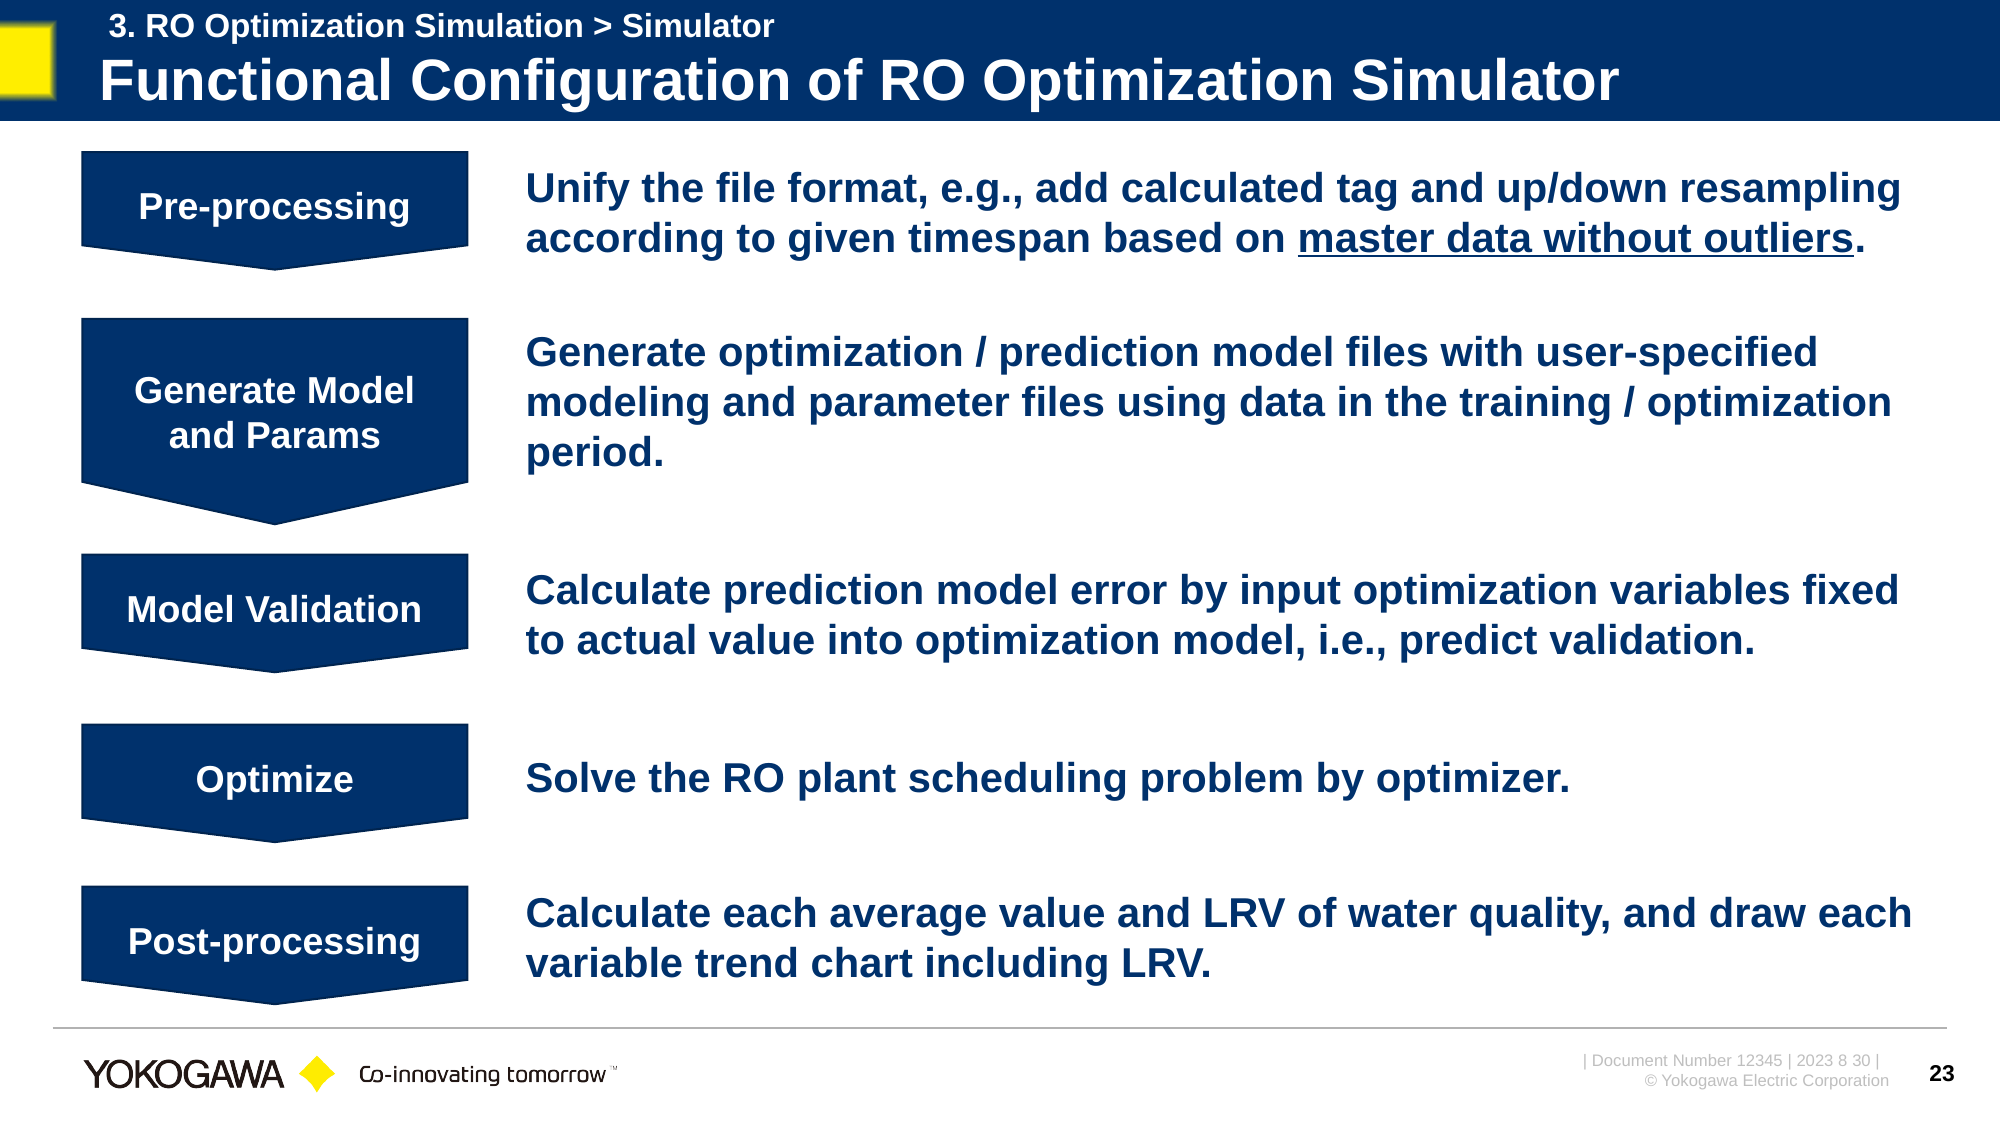

3. RO Optimization Simulation > Simulator
Pre-processing
# Functional Configuration of RO Optimization Simulator
Unify the file format, e.g., add calculated tag and up/down resampling according to given timespan based on master data without outliers.
Generate Model and Params
Generate optimization / prediction model files with user-specified modeling and parameter files using data in the training / optimization period.
Model Validation
Calculate prediction model error by input optimization variables fixed to actual value into optimization model, i.e., predict validation.
Optimize
Solve the RO plant scheduling problem by optimizer.
Post-processing
Calculate each average value and LRV of water quality, and draw each variable trend chart including LRV.
23